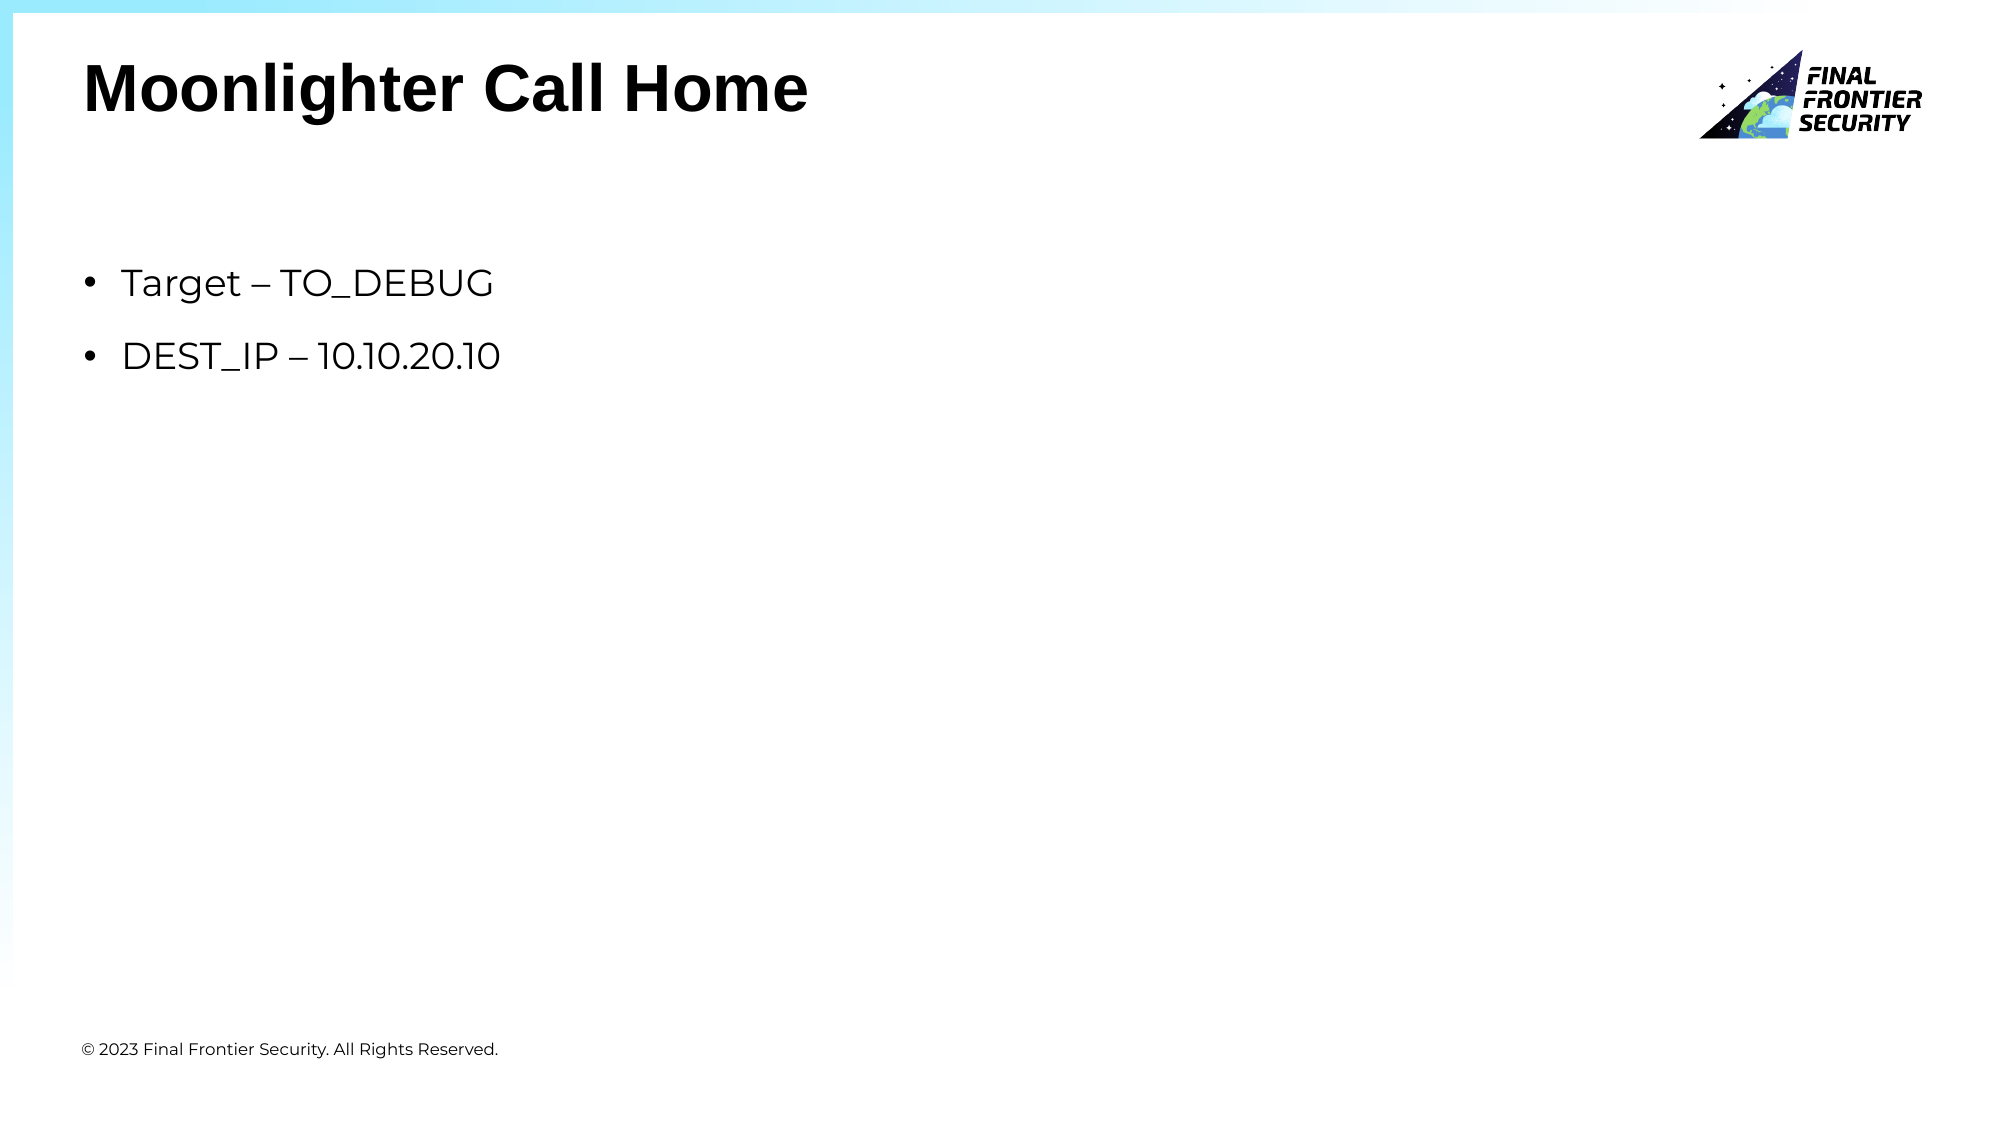

# Moonlighter Call Home
Target – TO_DEBUG
DEST_IP – 10.10.20.10